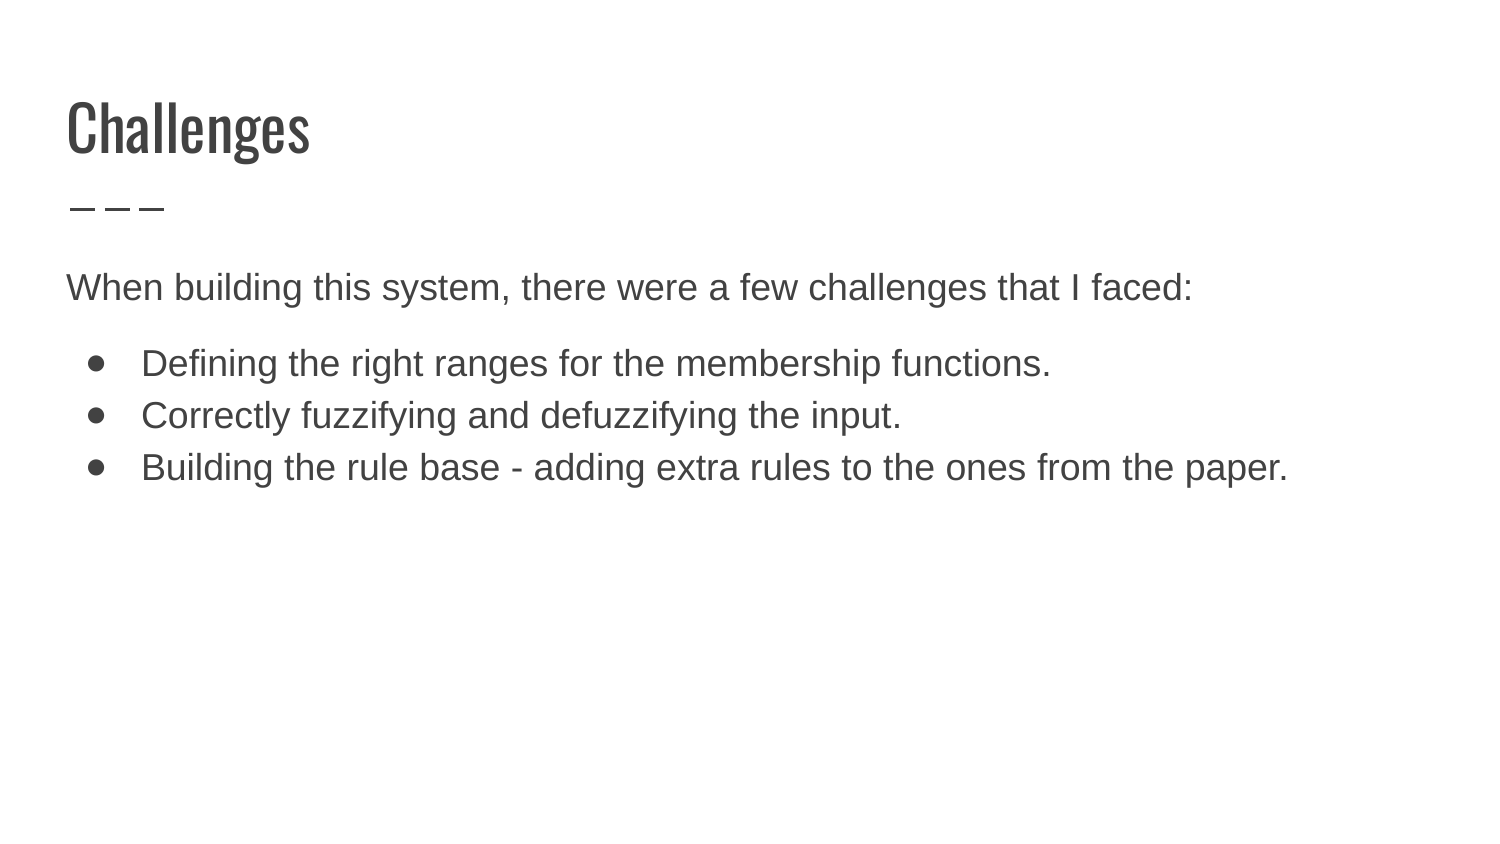

# Challenges
When building this system, there were a few challenges that I faced:
Defining the right ranges for the membership functions.
Correctly fuzzifying and defuzzifying the input.
Building the rule base - adding extra rules to the ones from the paper.